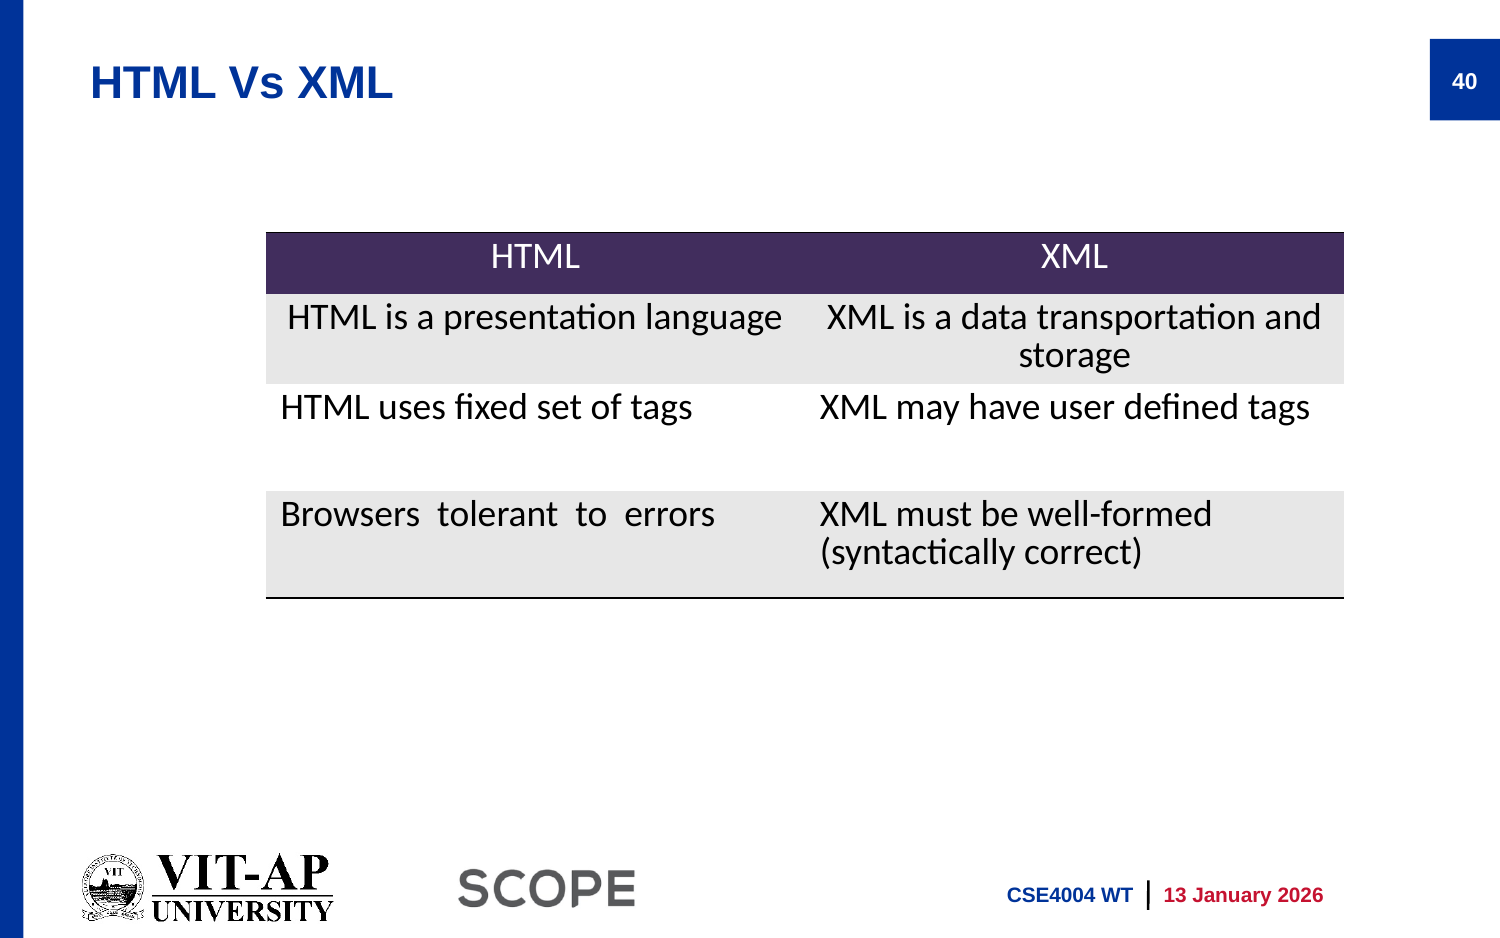

# HTML Vs XML
40
| HTML | XML |
| --- | --- |
| HTML is a presentation language | XML is a data transportation and storage |
| HTML uses fixed set of tags | XML may have user defined tags |
| Browsers tolerant to errors | XML must be well-formed (syntactically correct) |
CSE4004 WT
13 January 2026